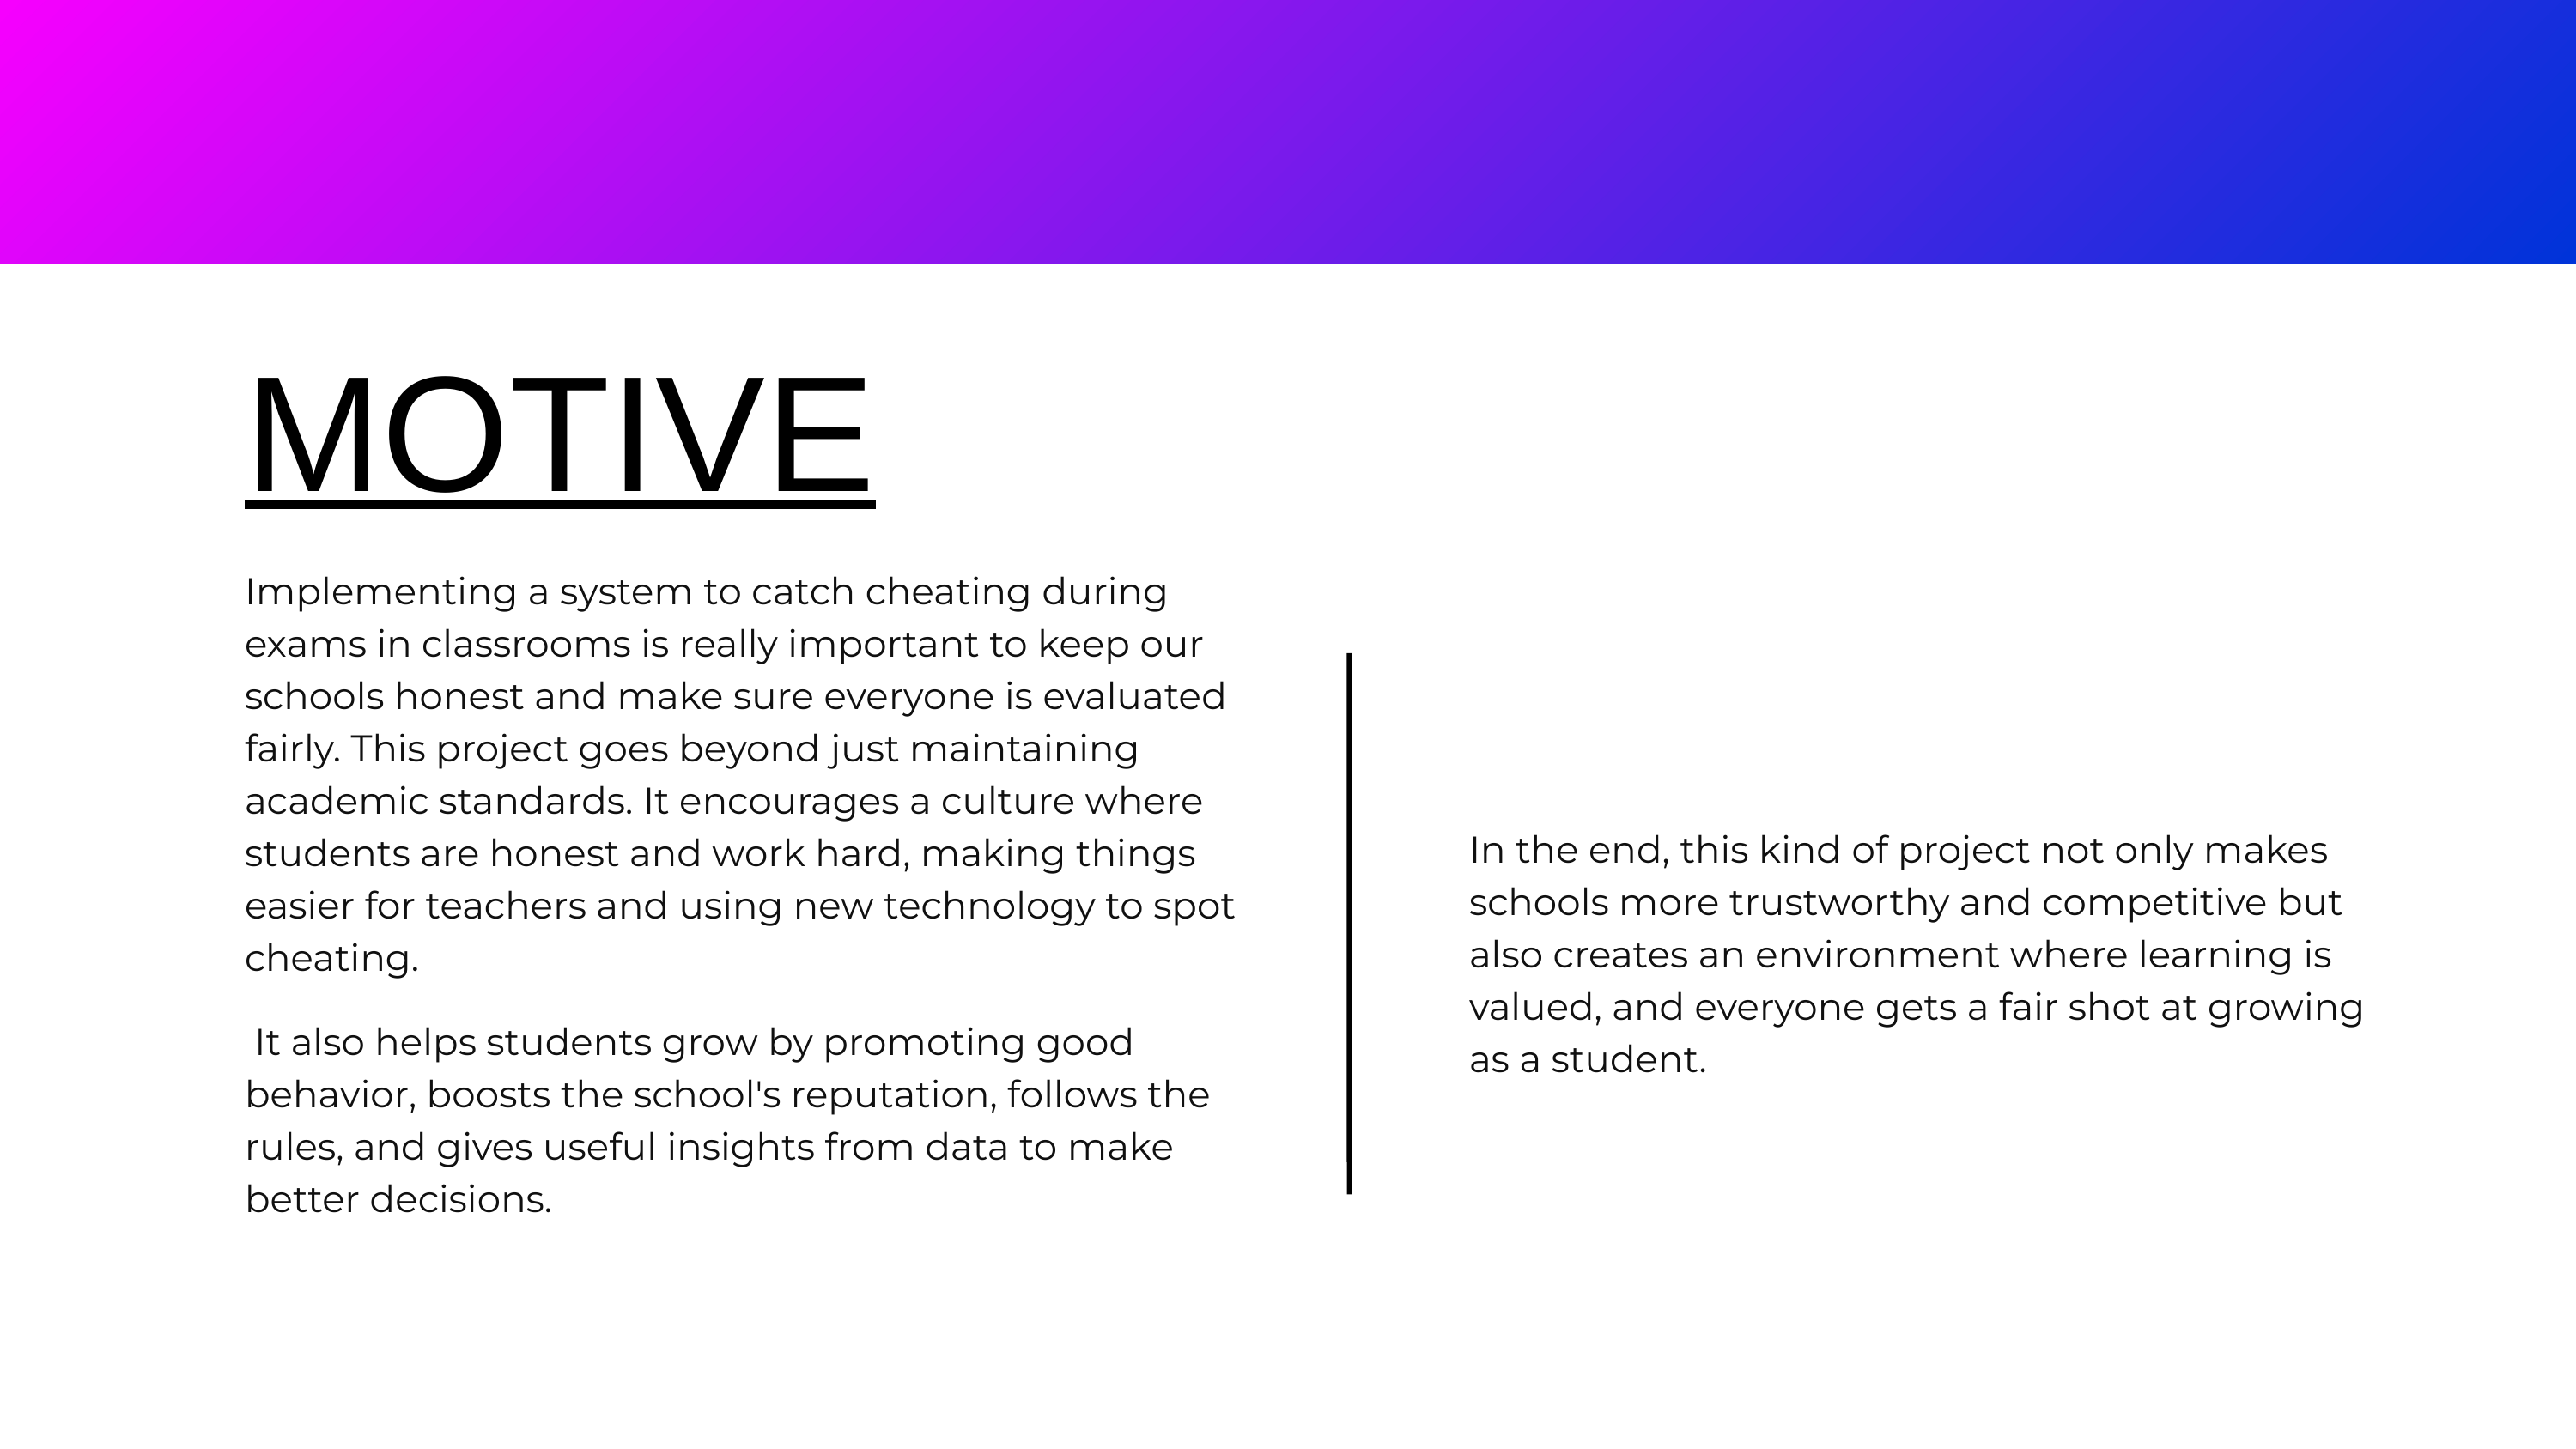

MOTIVE
Implementing a system to catch cheating during exams in classrooms is really important to keep our schools honest and make sure everyone is evaluated fairly. This project goes beyond just maintaining academic standards. It encourages a culture where students are honest and work hard, making things easier for teachers and using new technology to spot cheating.

In the end, this kind of project not only makes schools more trustworthy and competitive but also creates an environment where learning is valued, and everyone gets a fair shot at growing as a student.
 It also helps students grow by promoting good behavior, boosts the school's reputation, follows the rules, and gives useful insights from data to make better decisions.